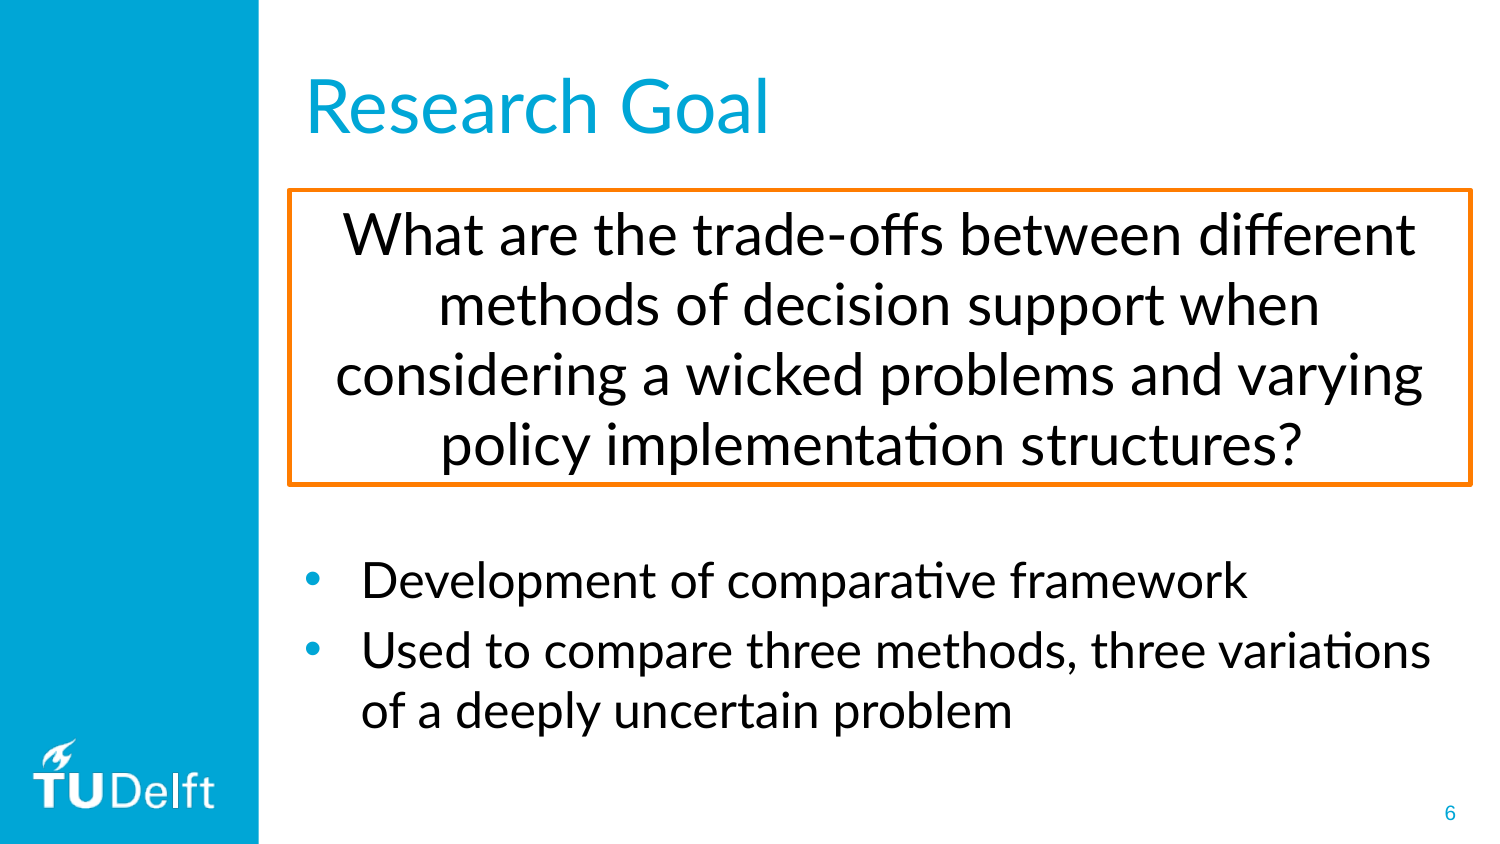

# Research Goal
What are the trade-offs between different methods of decision support when considering a wicked problems and varying policy implementation structures?
Development of comparative framework
Used to compare three methods, three variations of a deeply uncertain problem